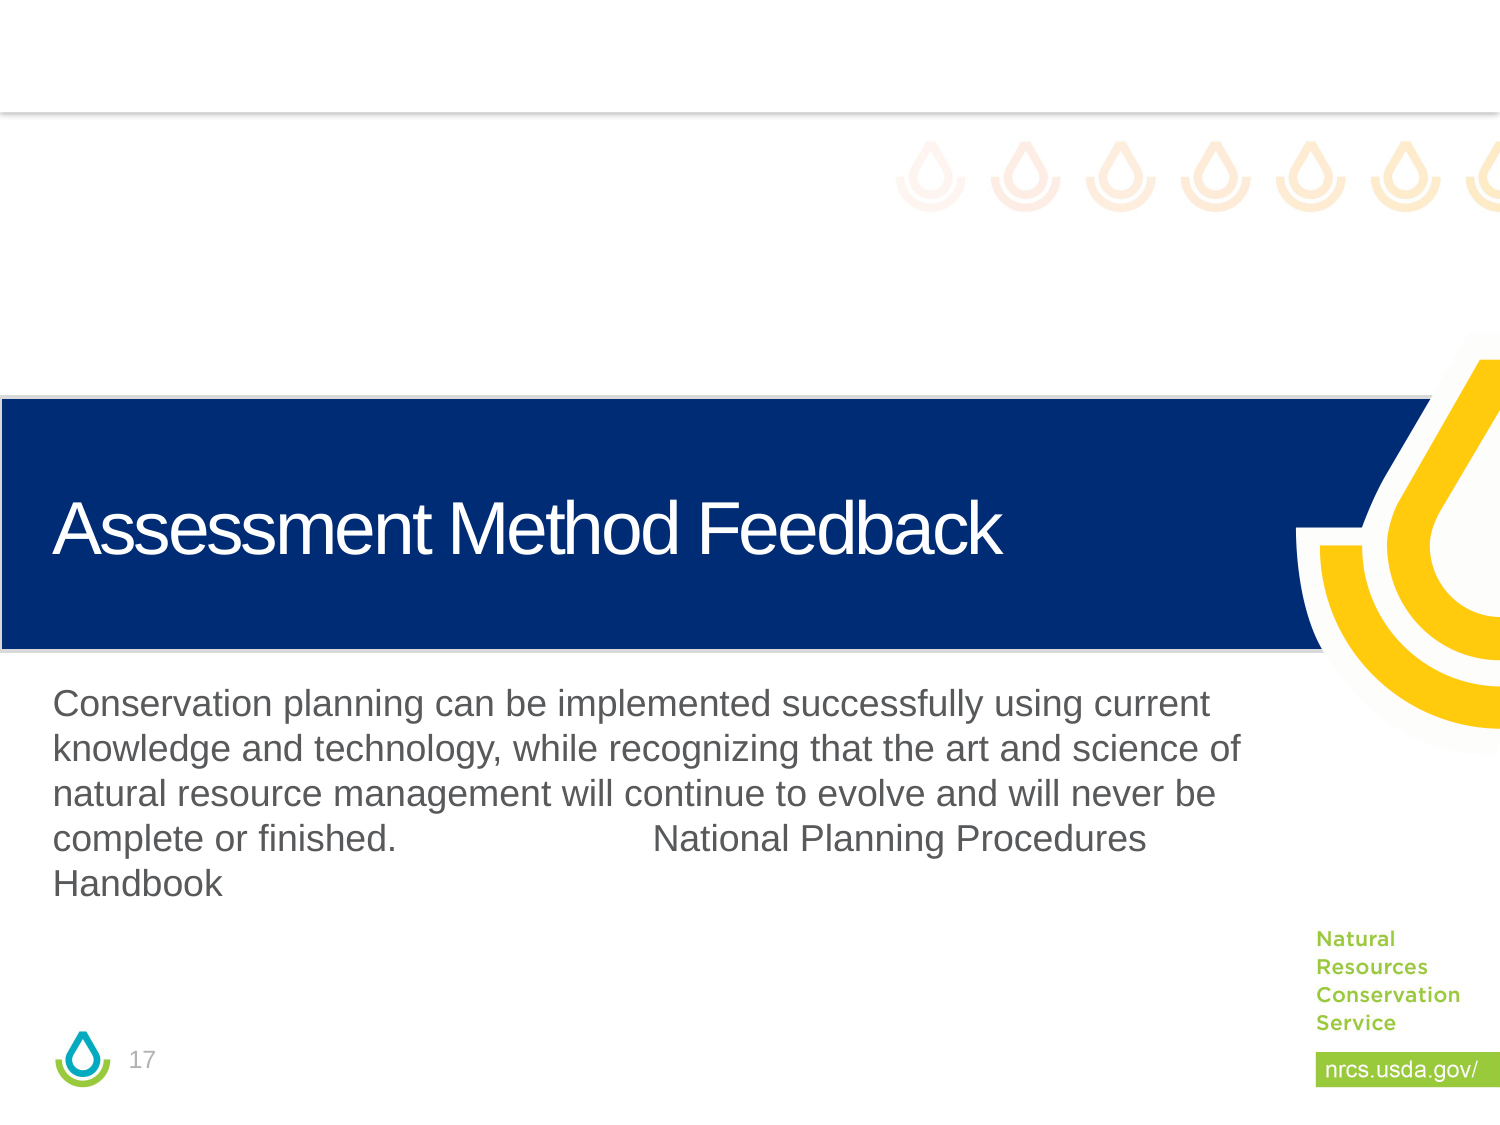

# Assessment Method Feedback
Conservation planning can be implemented successfully using current knowledge and technology, while recognizing that the art and science of natural resource management will continue to evolve and will never be complete or finished.		National Planning Procedures Handbook

17